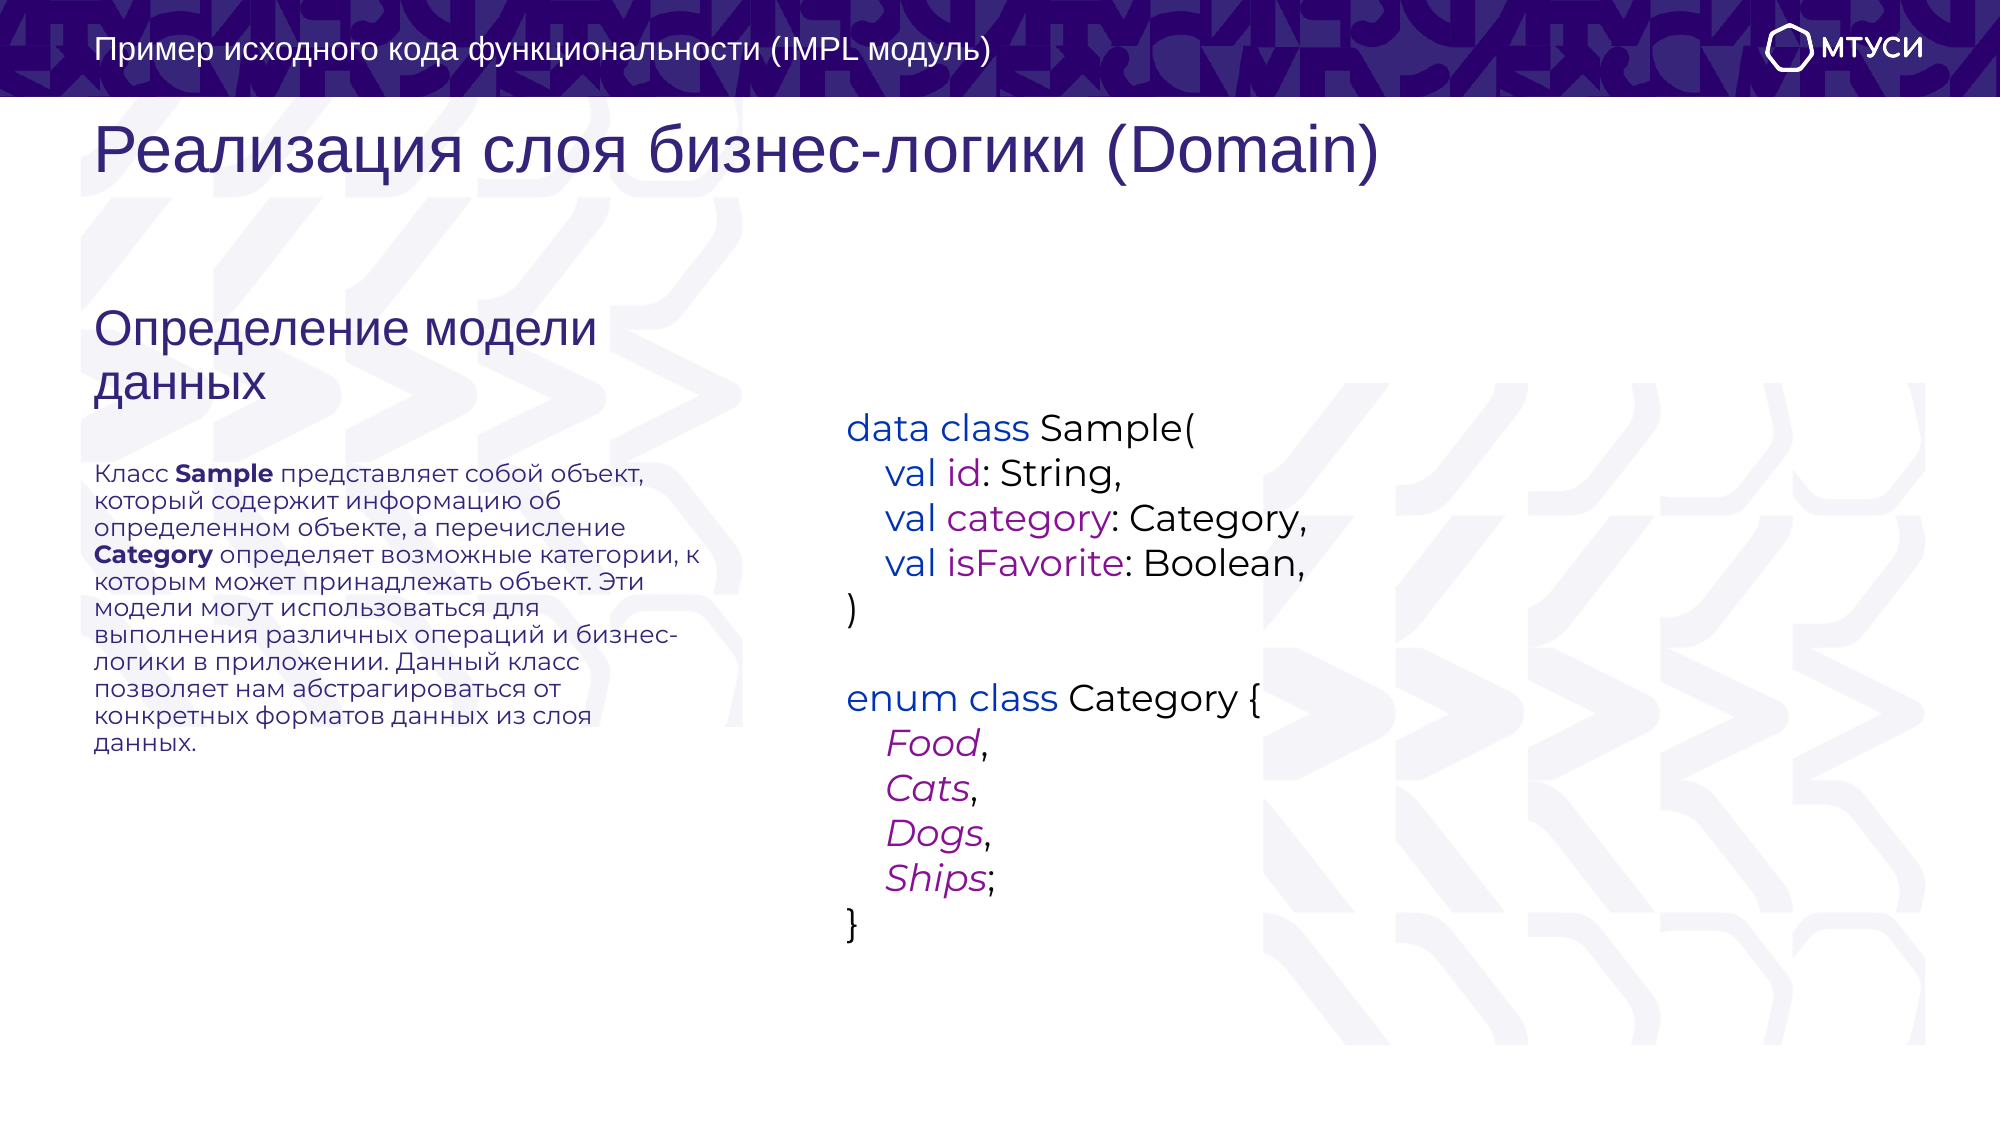

Пример исходного кода функциональности (IMPL модуль)
# Реализация слоя бизнес-логики (Domain)
Определение модели данных
data class Sample(
    val id: String,
    val category: Category,
    val isFavorite: Boolean,
)
enum class Category {
    Food,
    Cats,
    Dogs,
    Ships;
}
Класс Sample представляет собой объект, который содержит информацию об определенном объекте, а перечисление Category определяет возможные категории, к которым может принадлежать объект. Эти модели могут использоваться для выполнения различных операций и бизнес-логики в приложении. Данный класс позволяет нам абстрагироваться от конкретных форматов данных из слоя данных.